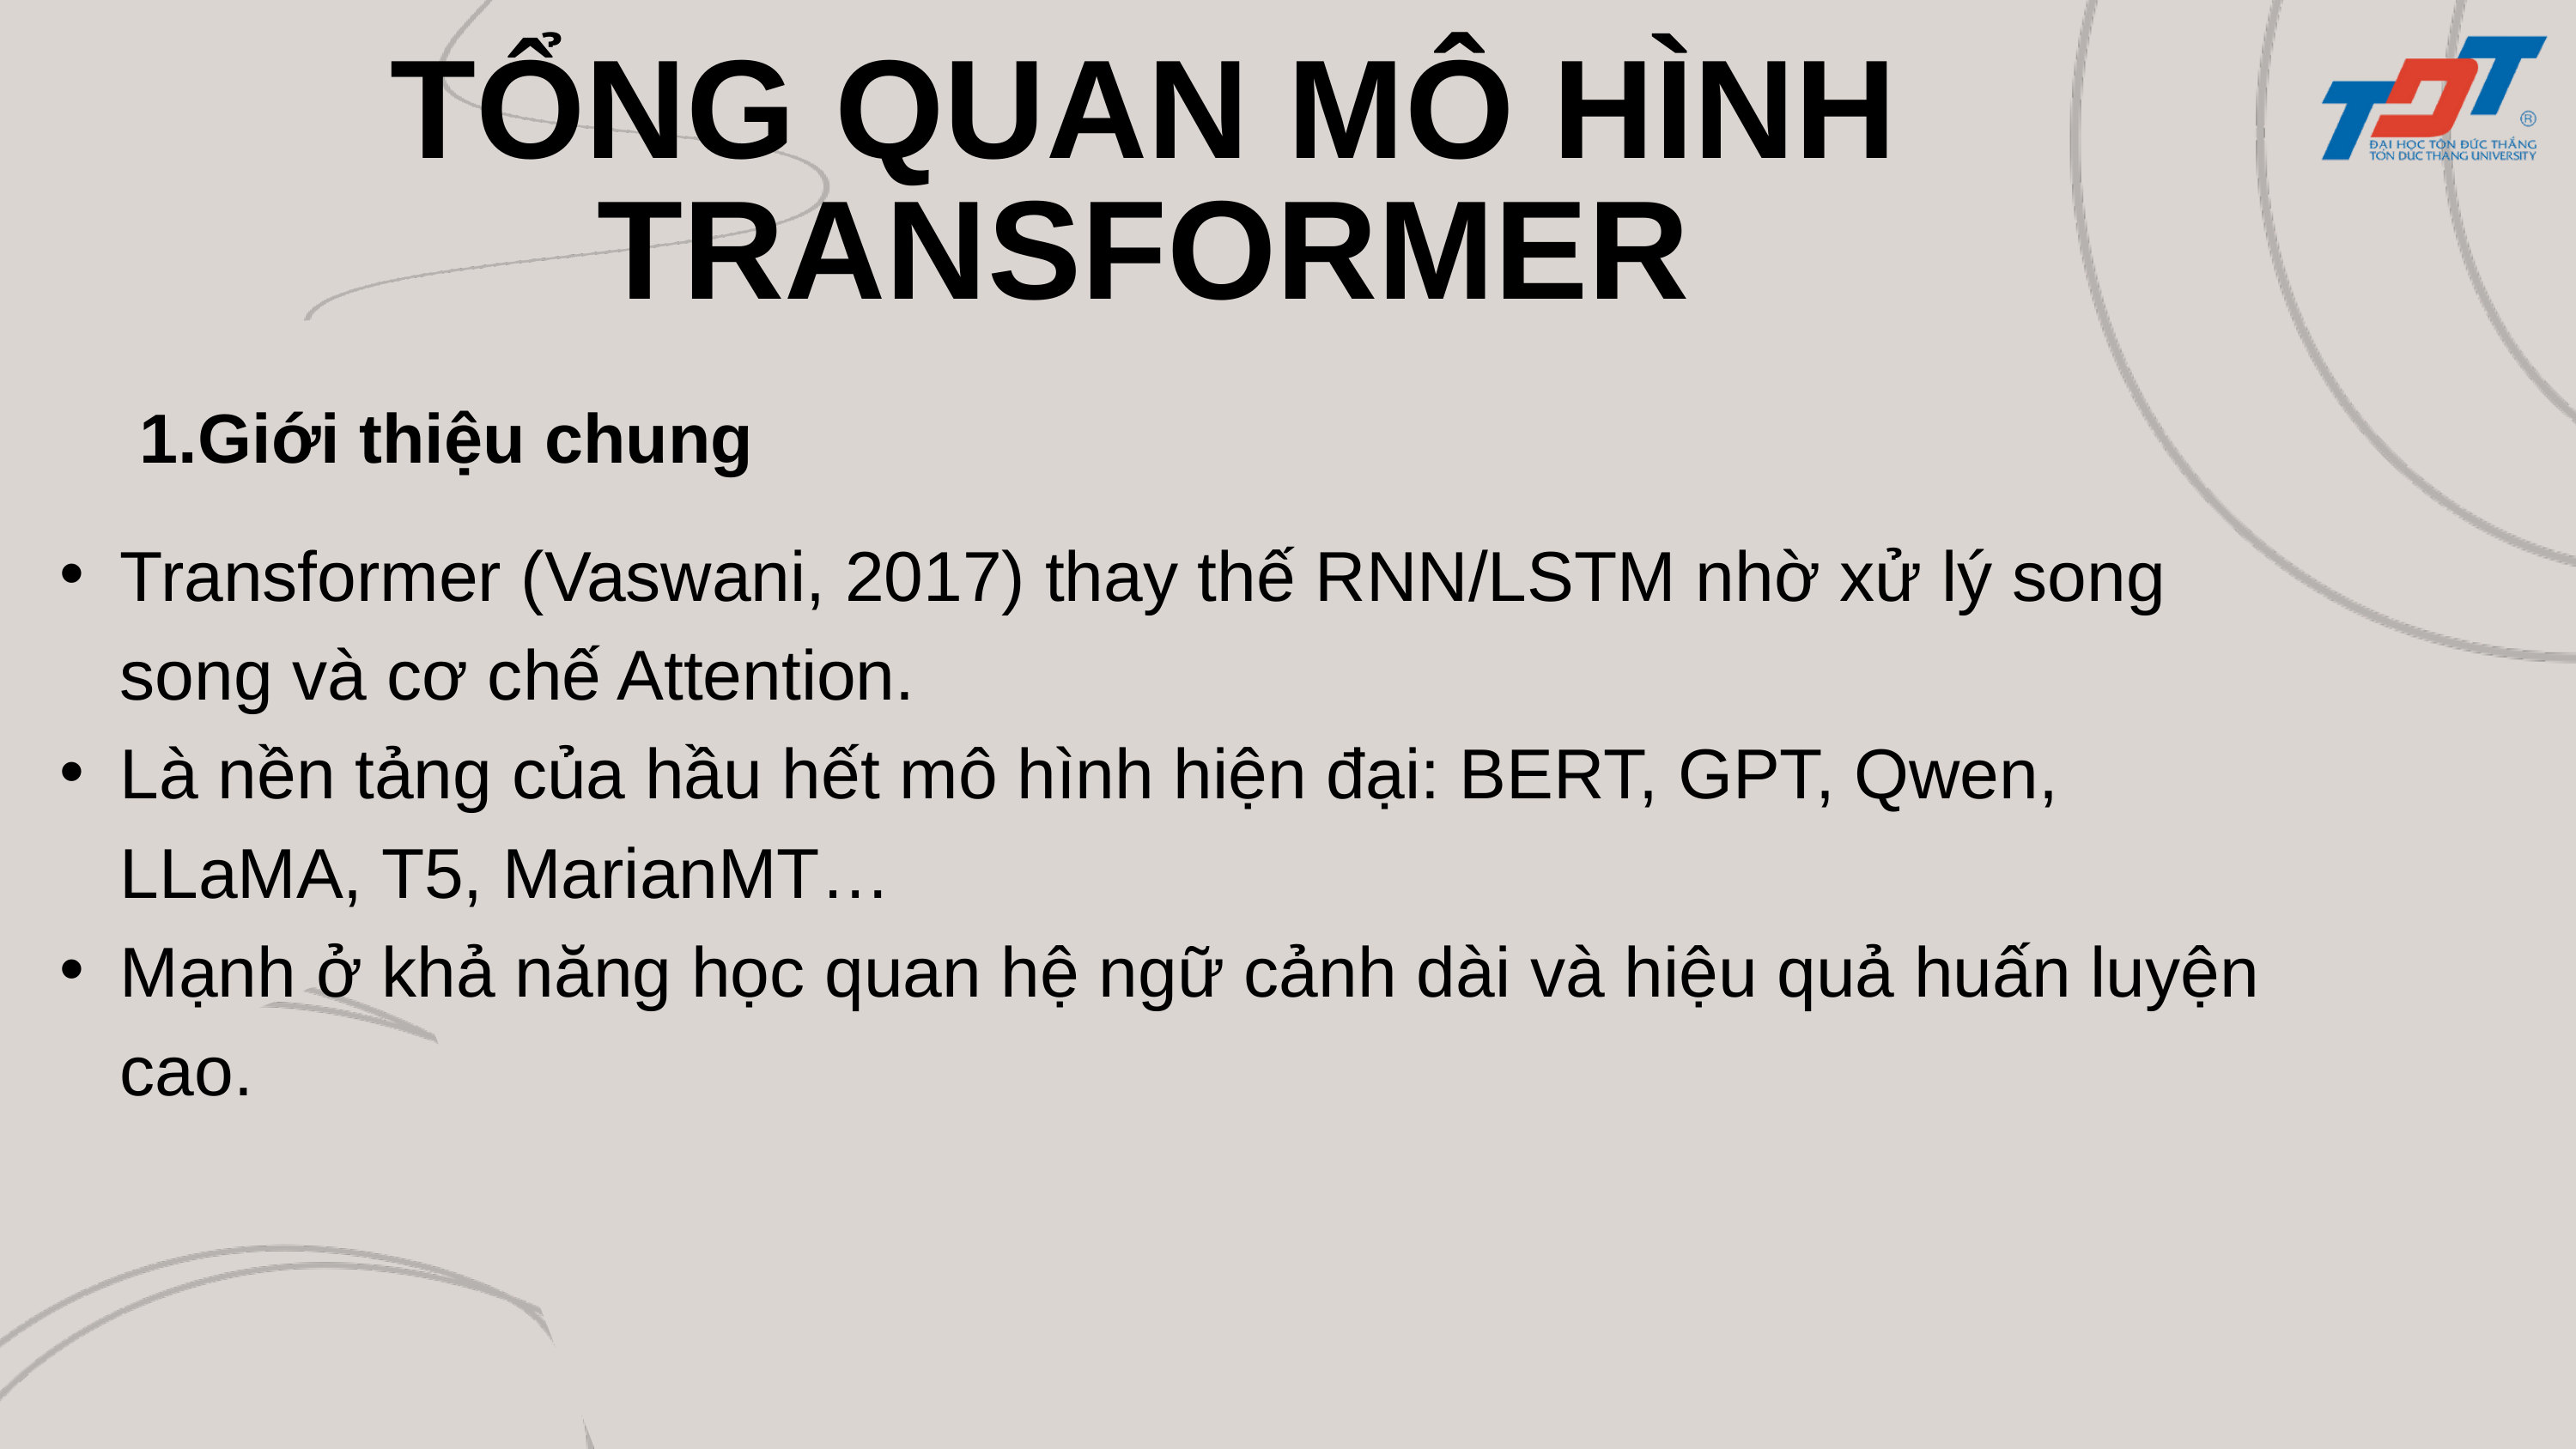

TỔNG QUAN MÔ HÌNH TRANSFORMER
Giới thiệu chung
Transformer (Vaswani, 2017) thay thế RNN/LSTM nhờ xử lý song song và cơ chế Attention.
Là nền tảng của hầu hết mô hình hiện đại: BERT, GPT, Qwen, LLaMA, T5, MarianMT…
Mạnh ở khả năng học quan hệ ngữ cảnh dài và hiệu quả huấn luyện cao.